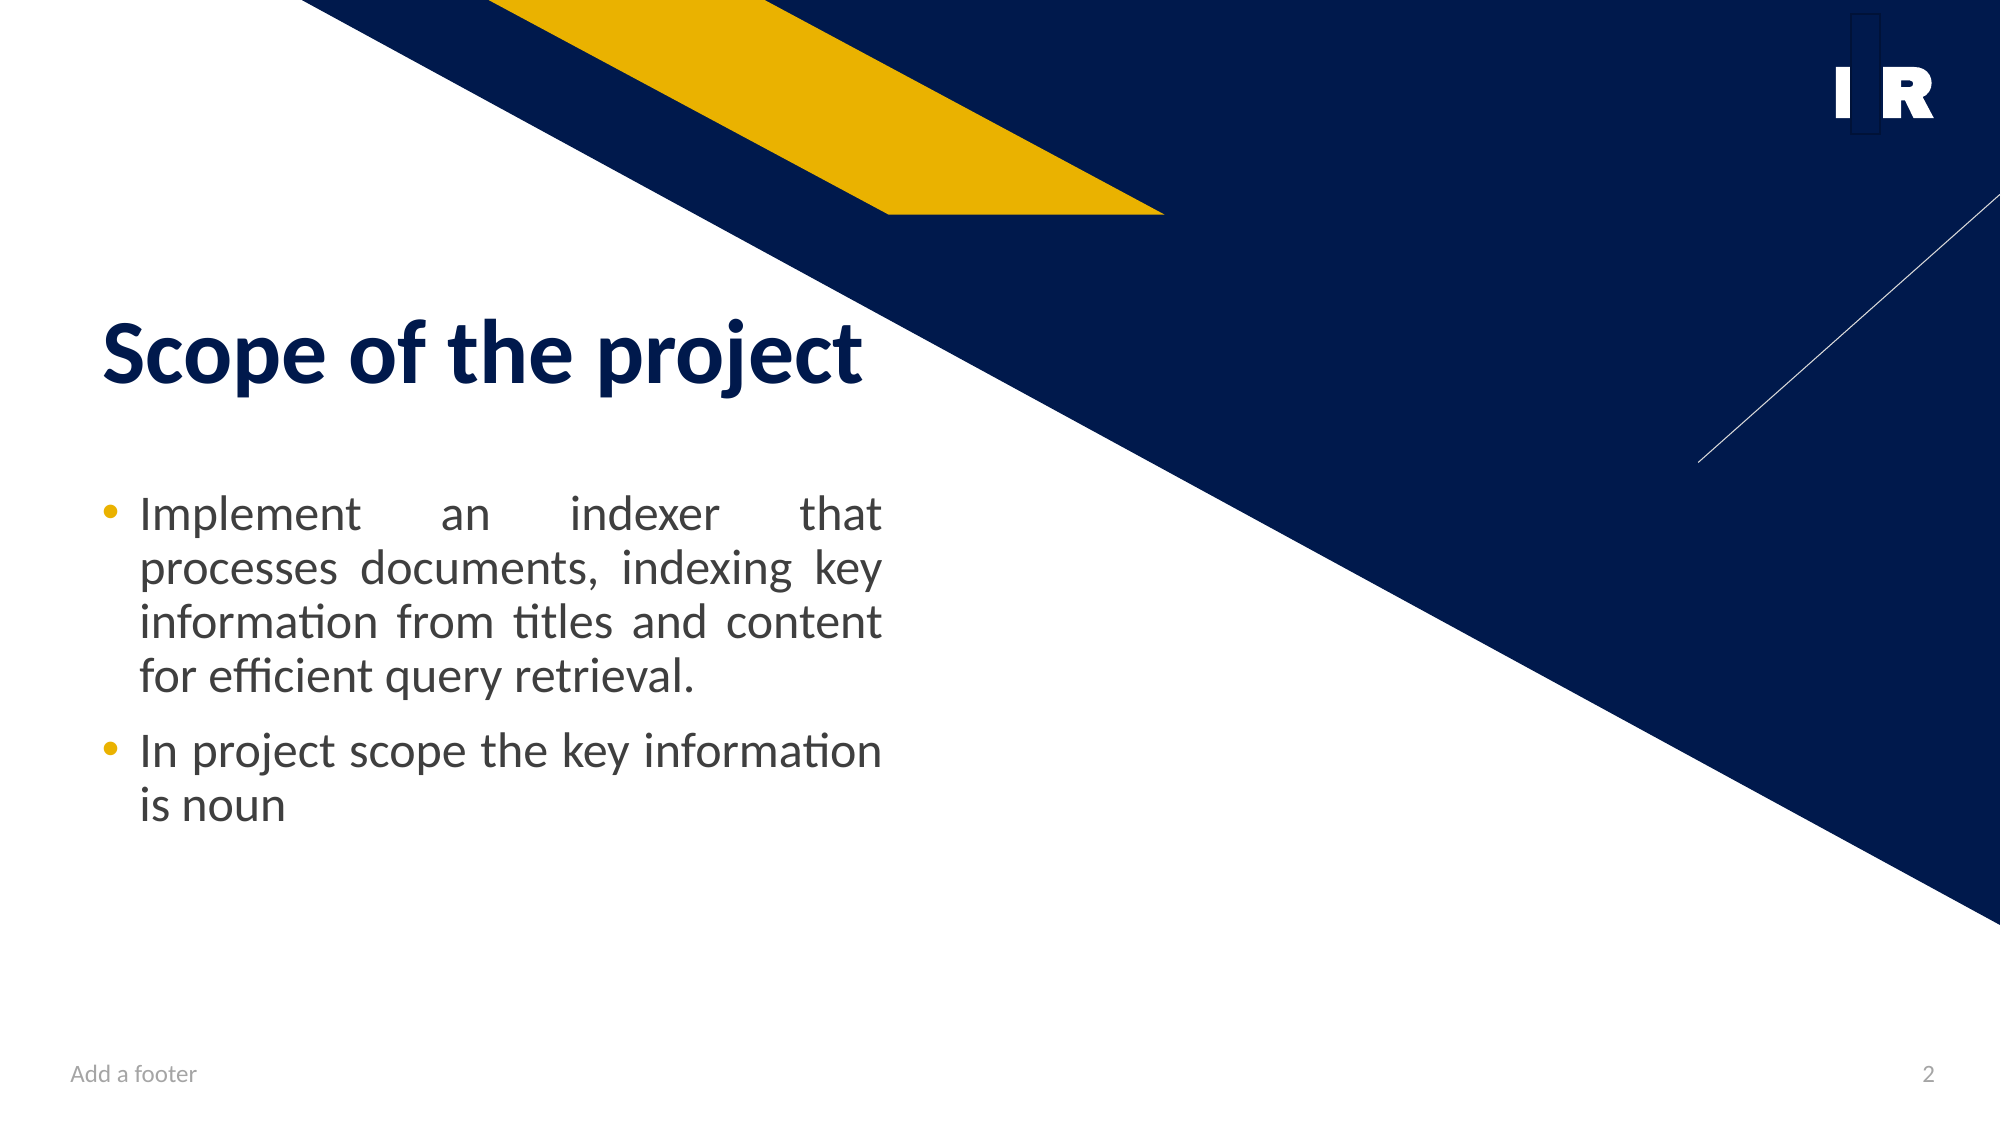

# Scope of the project
Implement an indexer that processes documents, indexing key information from titles and content for efficient query retrieval.
In project scope the key information is noun
Add a footer
2